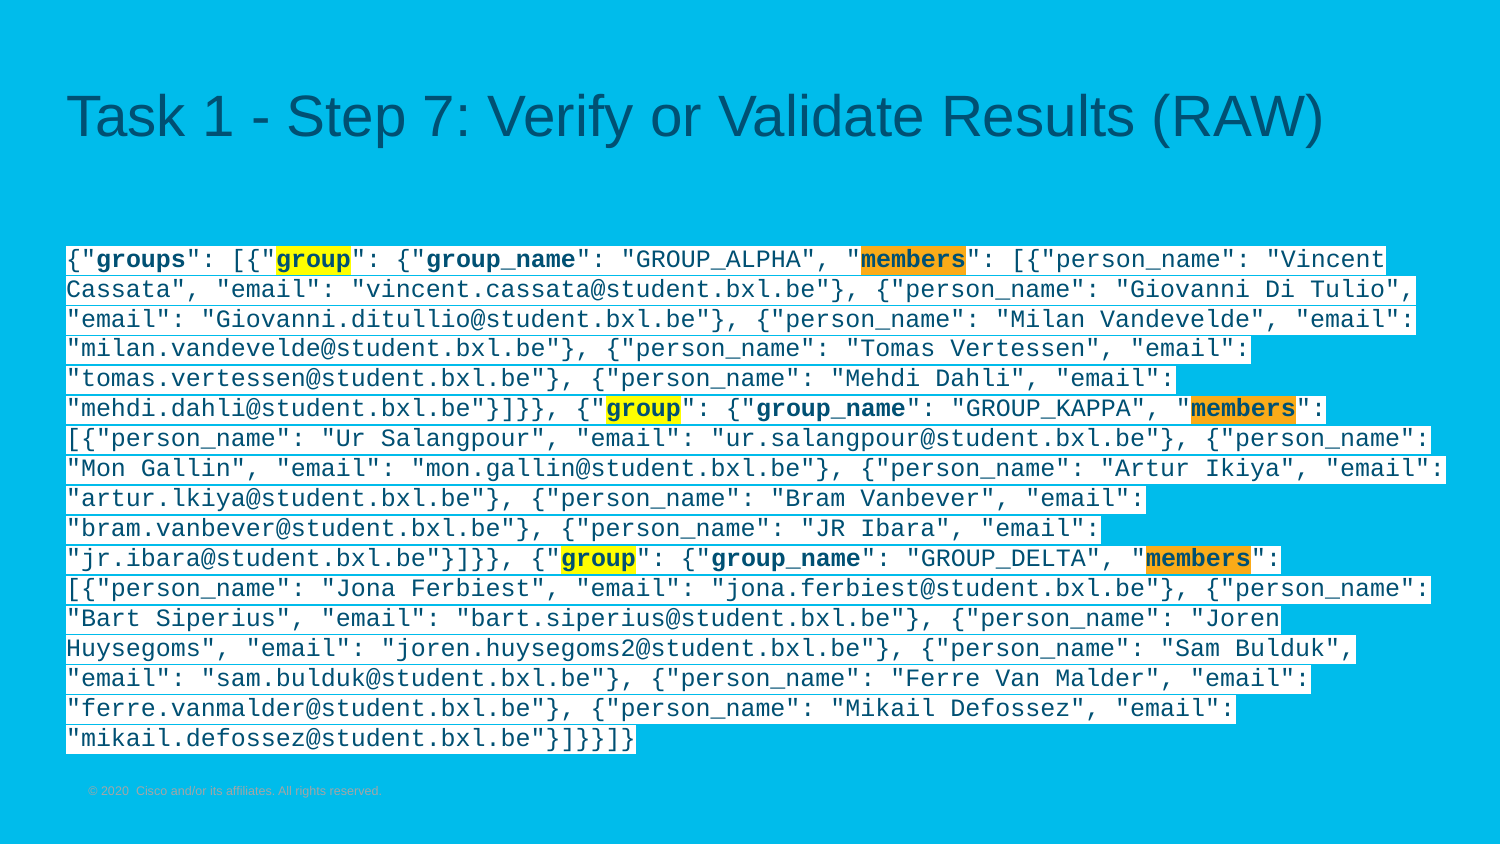

# Task 1 - Step 7: Verify or Validate Results (RAW)
{"groups": [{"group": {"group_name": "GROUP_ALPHA", "members": [{"person_name": "Vincent Cassata", "email": "vincent.cassata@student.bxl.be"}, {"person_name": "Giovanni Di Tulio", "email": "Giovanni.ditullio@student.bxl.be"}, {"person_name": "Milan Vandevelde", "email": "milan.vandevelde@student.bxl.be"}, {"person_name": "Tomas Vertessen", "email": "tomas.vertessen@student.bxl.be"}, {"person_name": "Mehdi Dahli", "email": "mehdi.dahli@student.bxl.be"}]}}, {"group": {"group_name": "GROUP_KAPPA", "members": [{"person_name": "Ur Salangpour", "email": "ur.salangpour@student.bxl.be"}, {"person_name": "Mon Gallin", "email": "mon.gallin@student.bxl.be"}, {"person_name": "Artur Ikiya", "email": "artur.lkiya@student.bxl.be"}, {"person_name": "Bram Vanbever", "email": "bram.vanbever@student.bxl.be"}, {"person_name": "JR Ibara", "email": "jr.ibara@student.bxl.be"}]}}, {"group": {"group_name": "GROUP_DELTA", "members": [{"person_name": "Jona Ferbiest", "email": "jona.ferbiest@student.bxl.be"}, {"person_name": "Bart Siperius", "email": "bart.siperius@student.bxl.be"}, {"person_name": "Joren Huysegoms", "email": "joren.huysegoms2@student.bxl.be"}, {"person_name": "Sam Bulduk", "email": "sam.bulduk@student.bxl.be"}, {"person_name": "Ferre Van Malder", "email": "ferre.vanmalder@student.bxl.be"}, {"person_name": "Mikail Defossez", "email": "mikail.defossez@student.bxl.be"}]}}]}